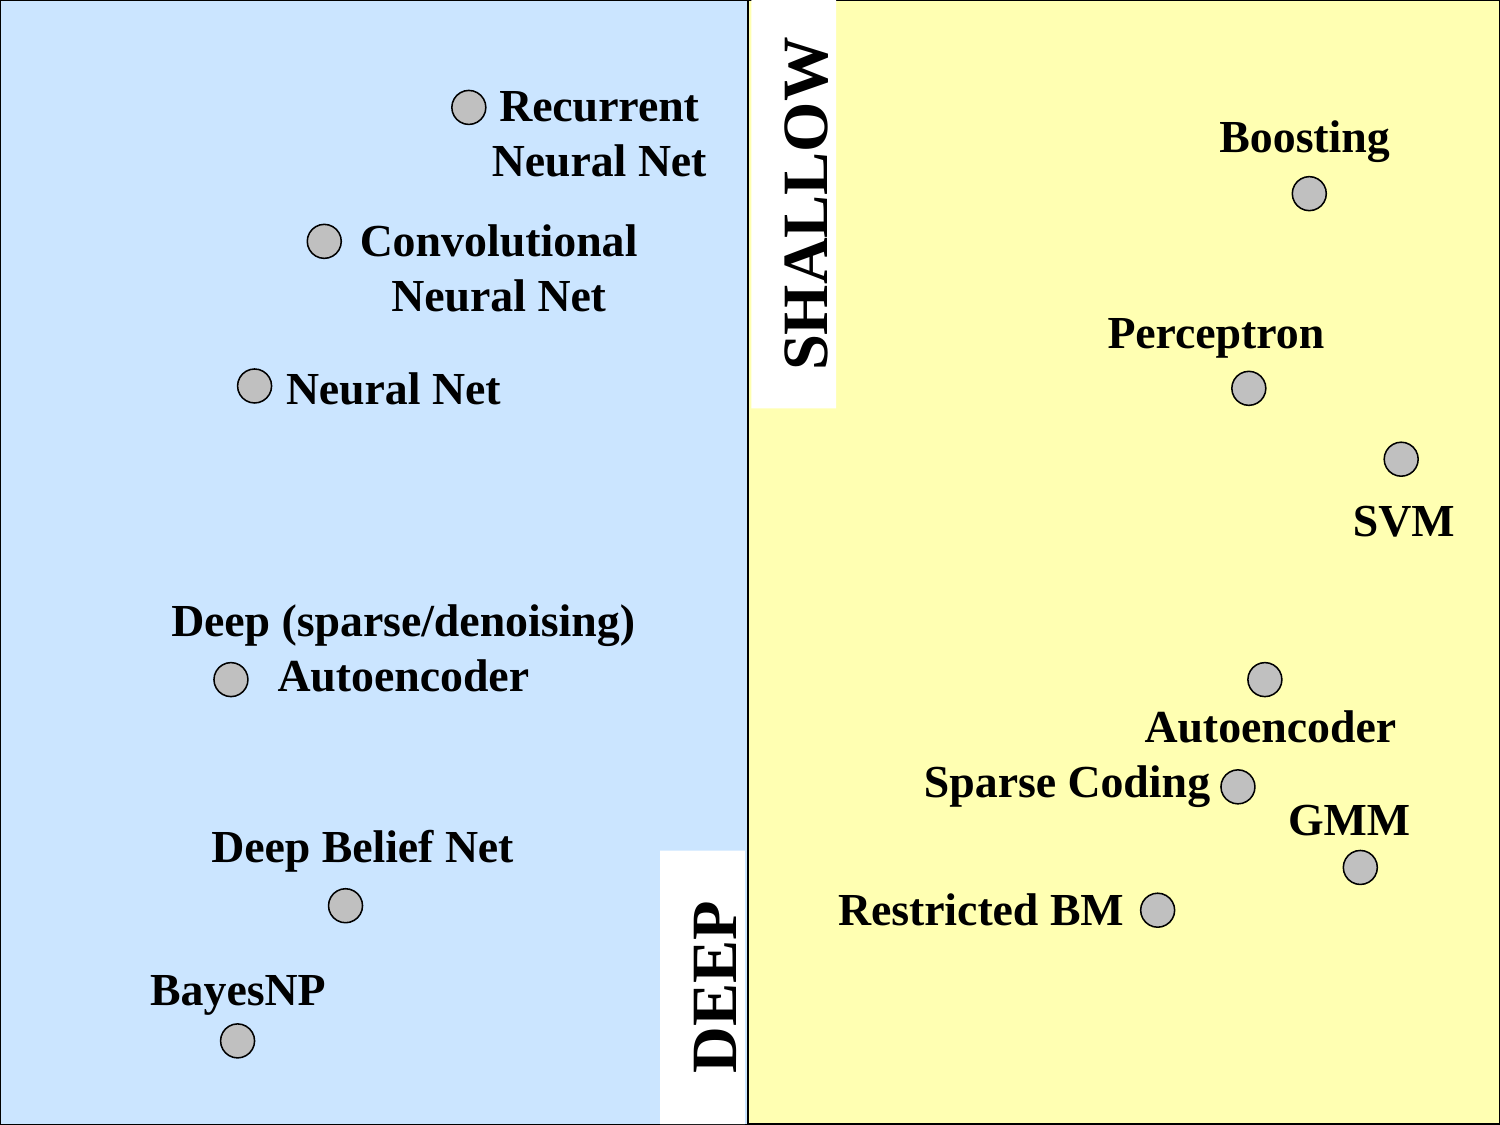

Recurrent Neural Net

Boosting
SHALLOW

Convolutional Neural Net

Perceptron
Neural Net

SVM
Deep (sparse/denoising) Autoencoder

Autoencoder
Sparse Coding

GMM
Deep Belief Net

Restricted BM

DEEP
BayesNP